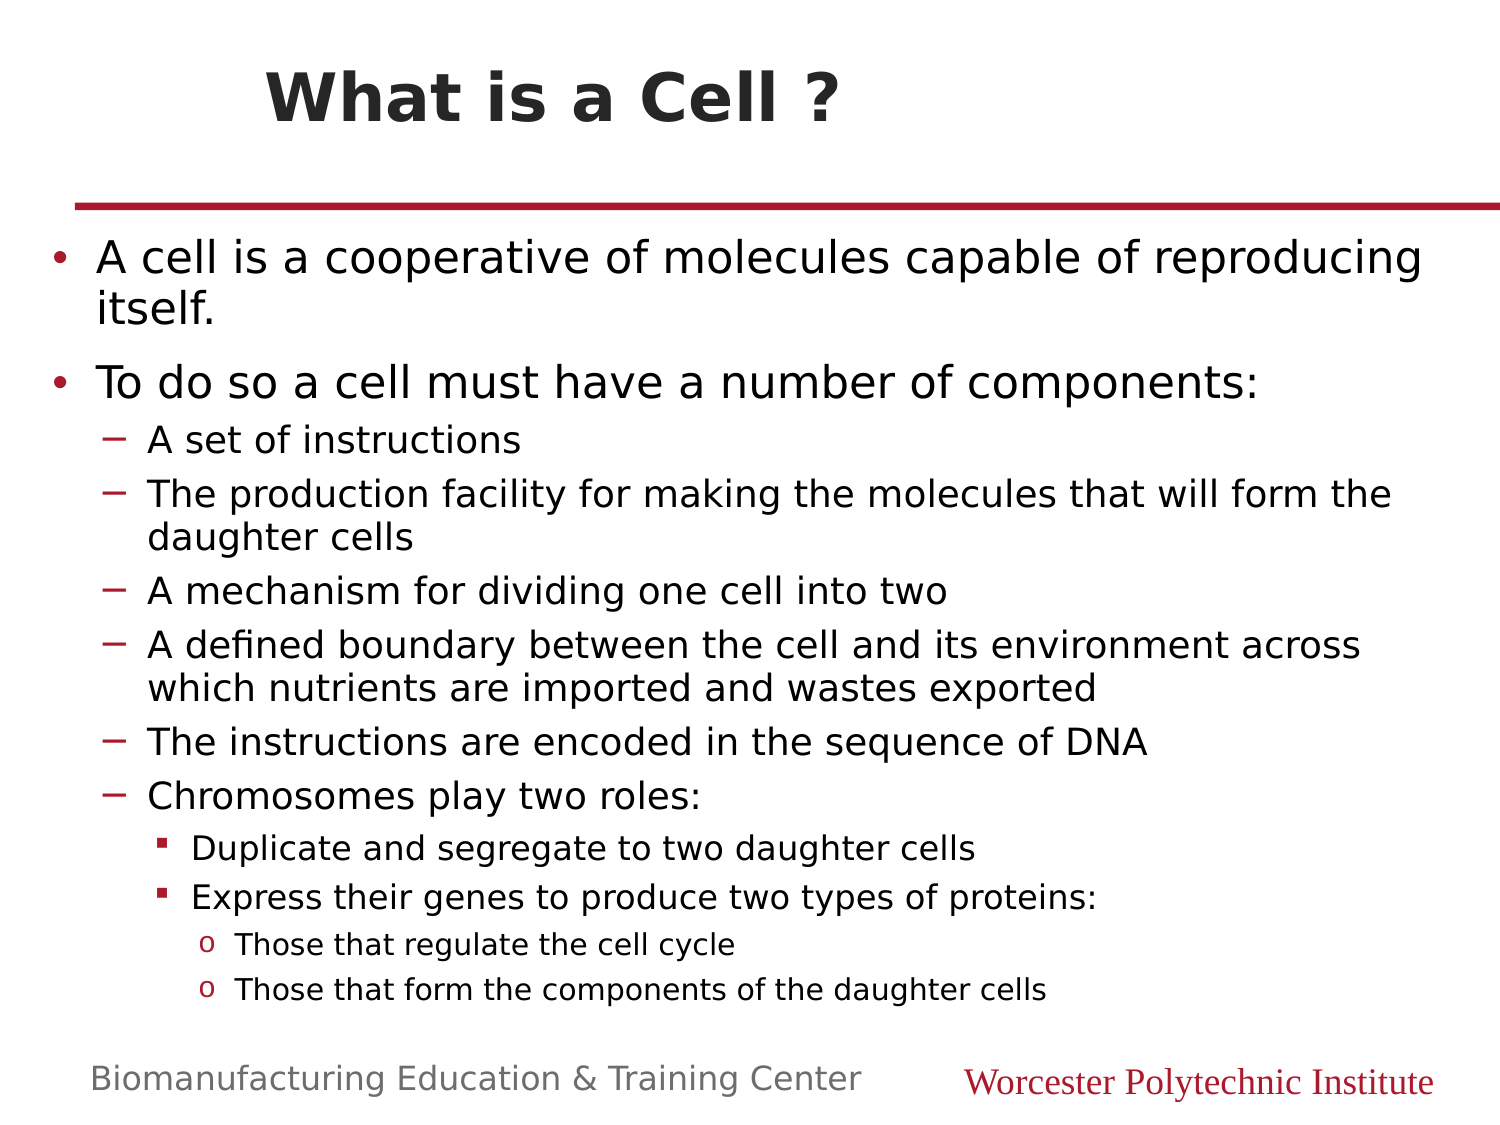

What is a Cell ?
A cell is a cooperative of molecules capable of reproducing itself.
To do so a cell must have a number of components:
A set of instructions
The production facility for making the molecules that will form the daughter cells
A mechanism for dividing one cell into two
A defined boundary between the cell and its environment across which nutrients are imported and wastes exported
The instructions are encoded in the sequence of DNA
Chromosomes play two roles:
Duplicate and segregate to two daughter cells
Express their genes to produce two types of proteins:
Those that regulate the cell cycle
Those that form the components of the daughter cells

Biomanufacturing Education & Training Center